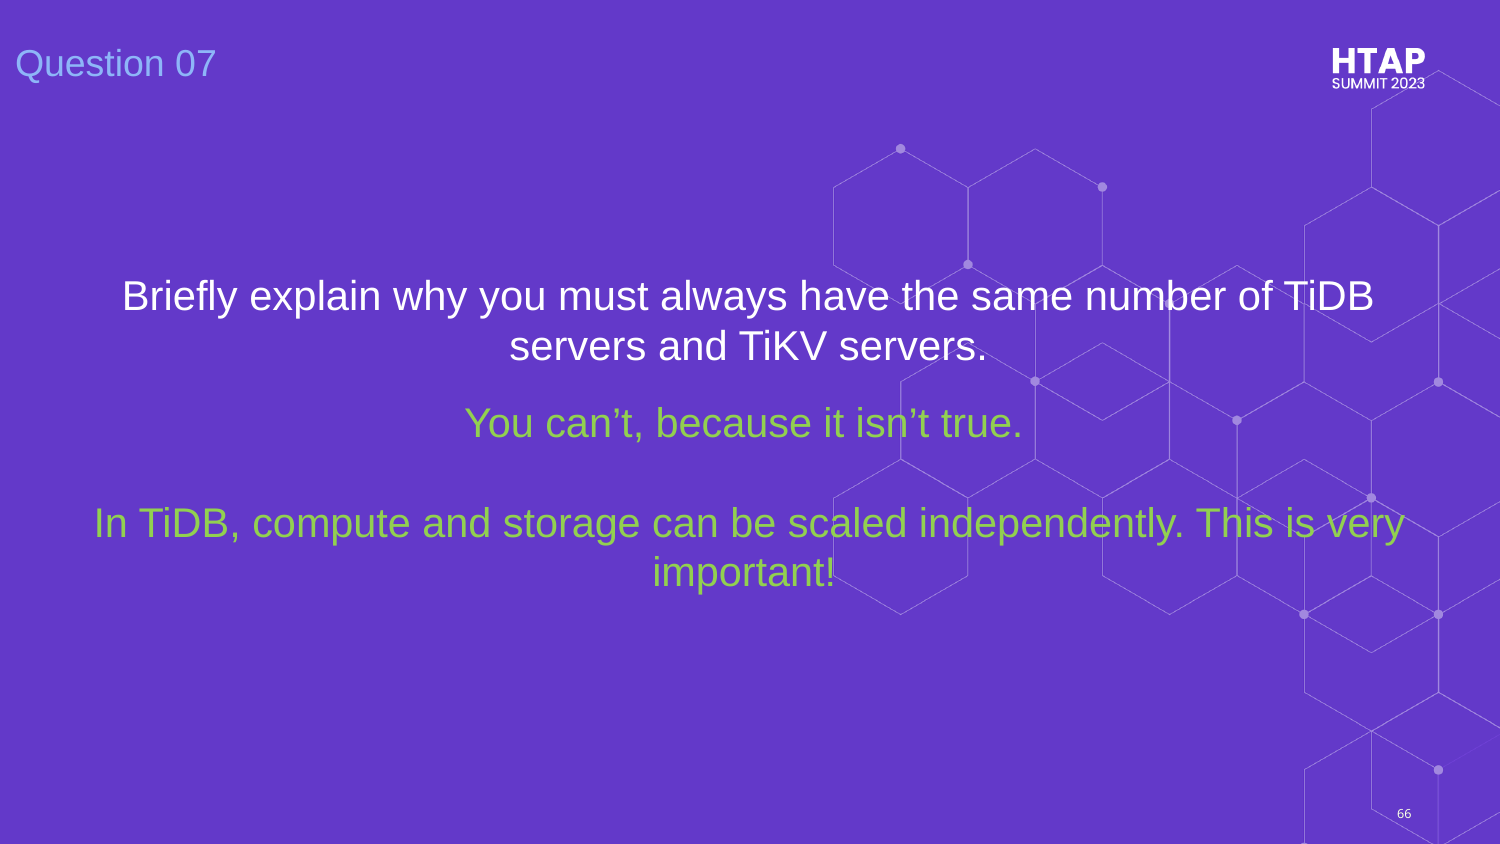

Question 07
# Briefly explain why you must always have the same number of TiDB servers and TiKV servers.
You can’t, because it isn’t true.

In TiDB, compute and storage can be scaled independently. This is very important!